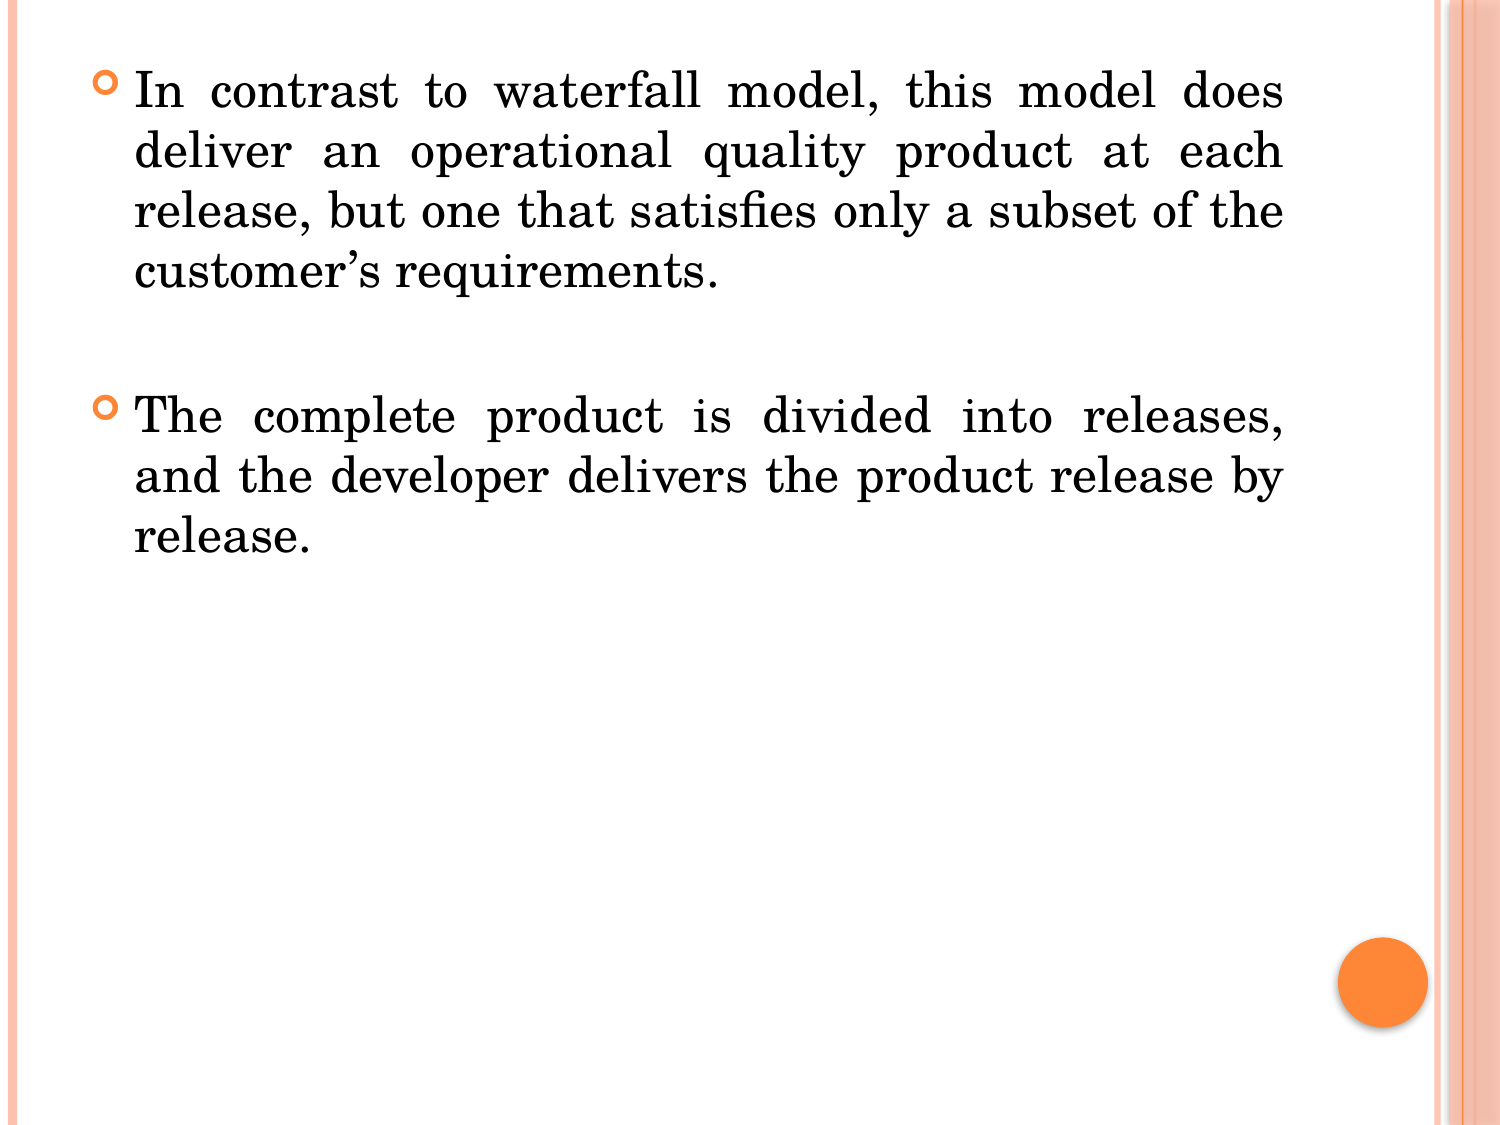

In contrast to waterfall model, this model does deliver an operational quality product at each release, but one that satisfies only a subset of the customer’s requirements.

The complete product is divided into releases, and the developer delivers the product release by release.